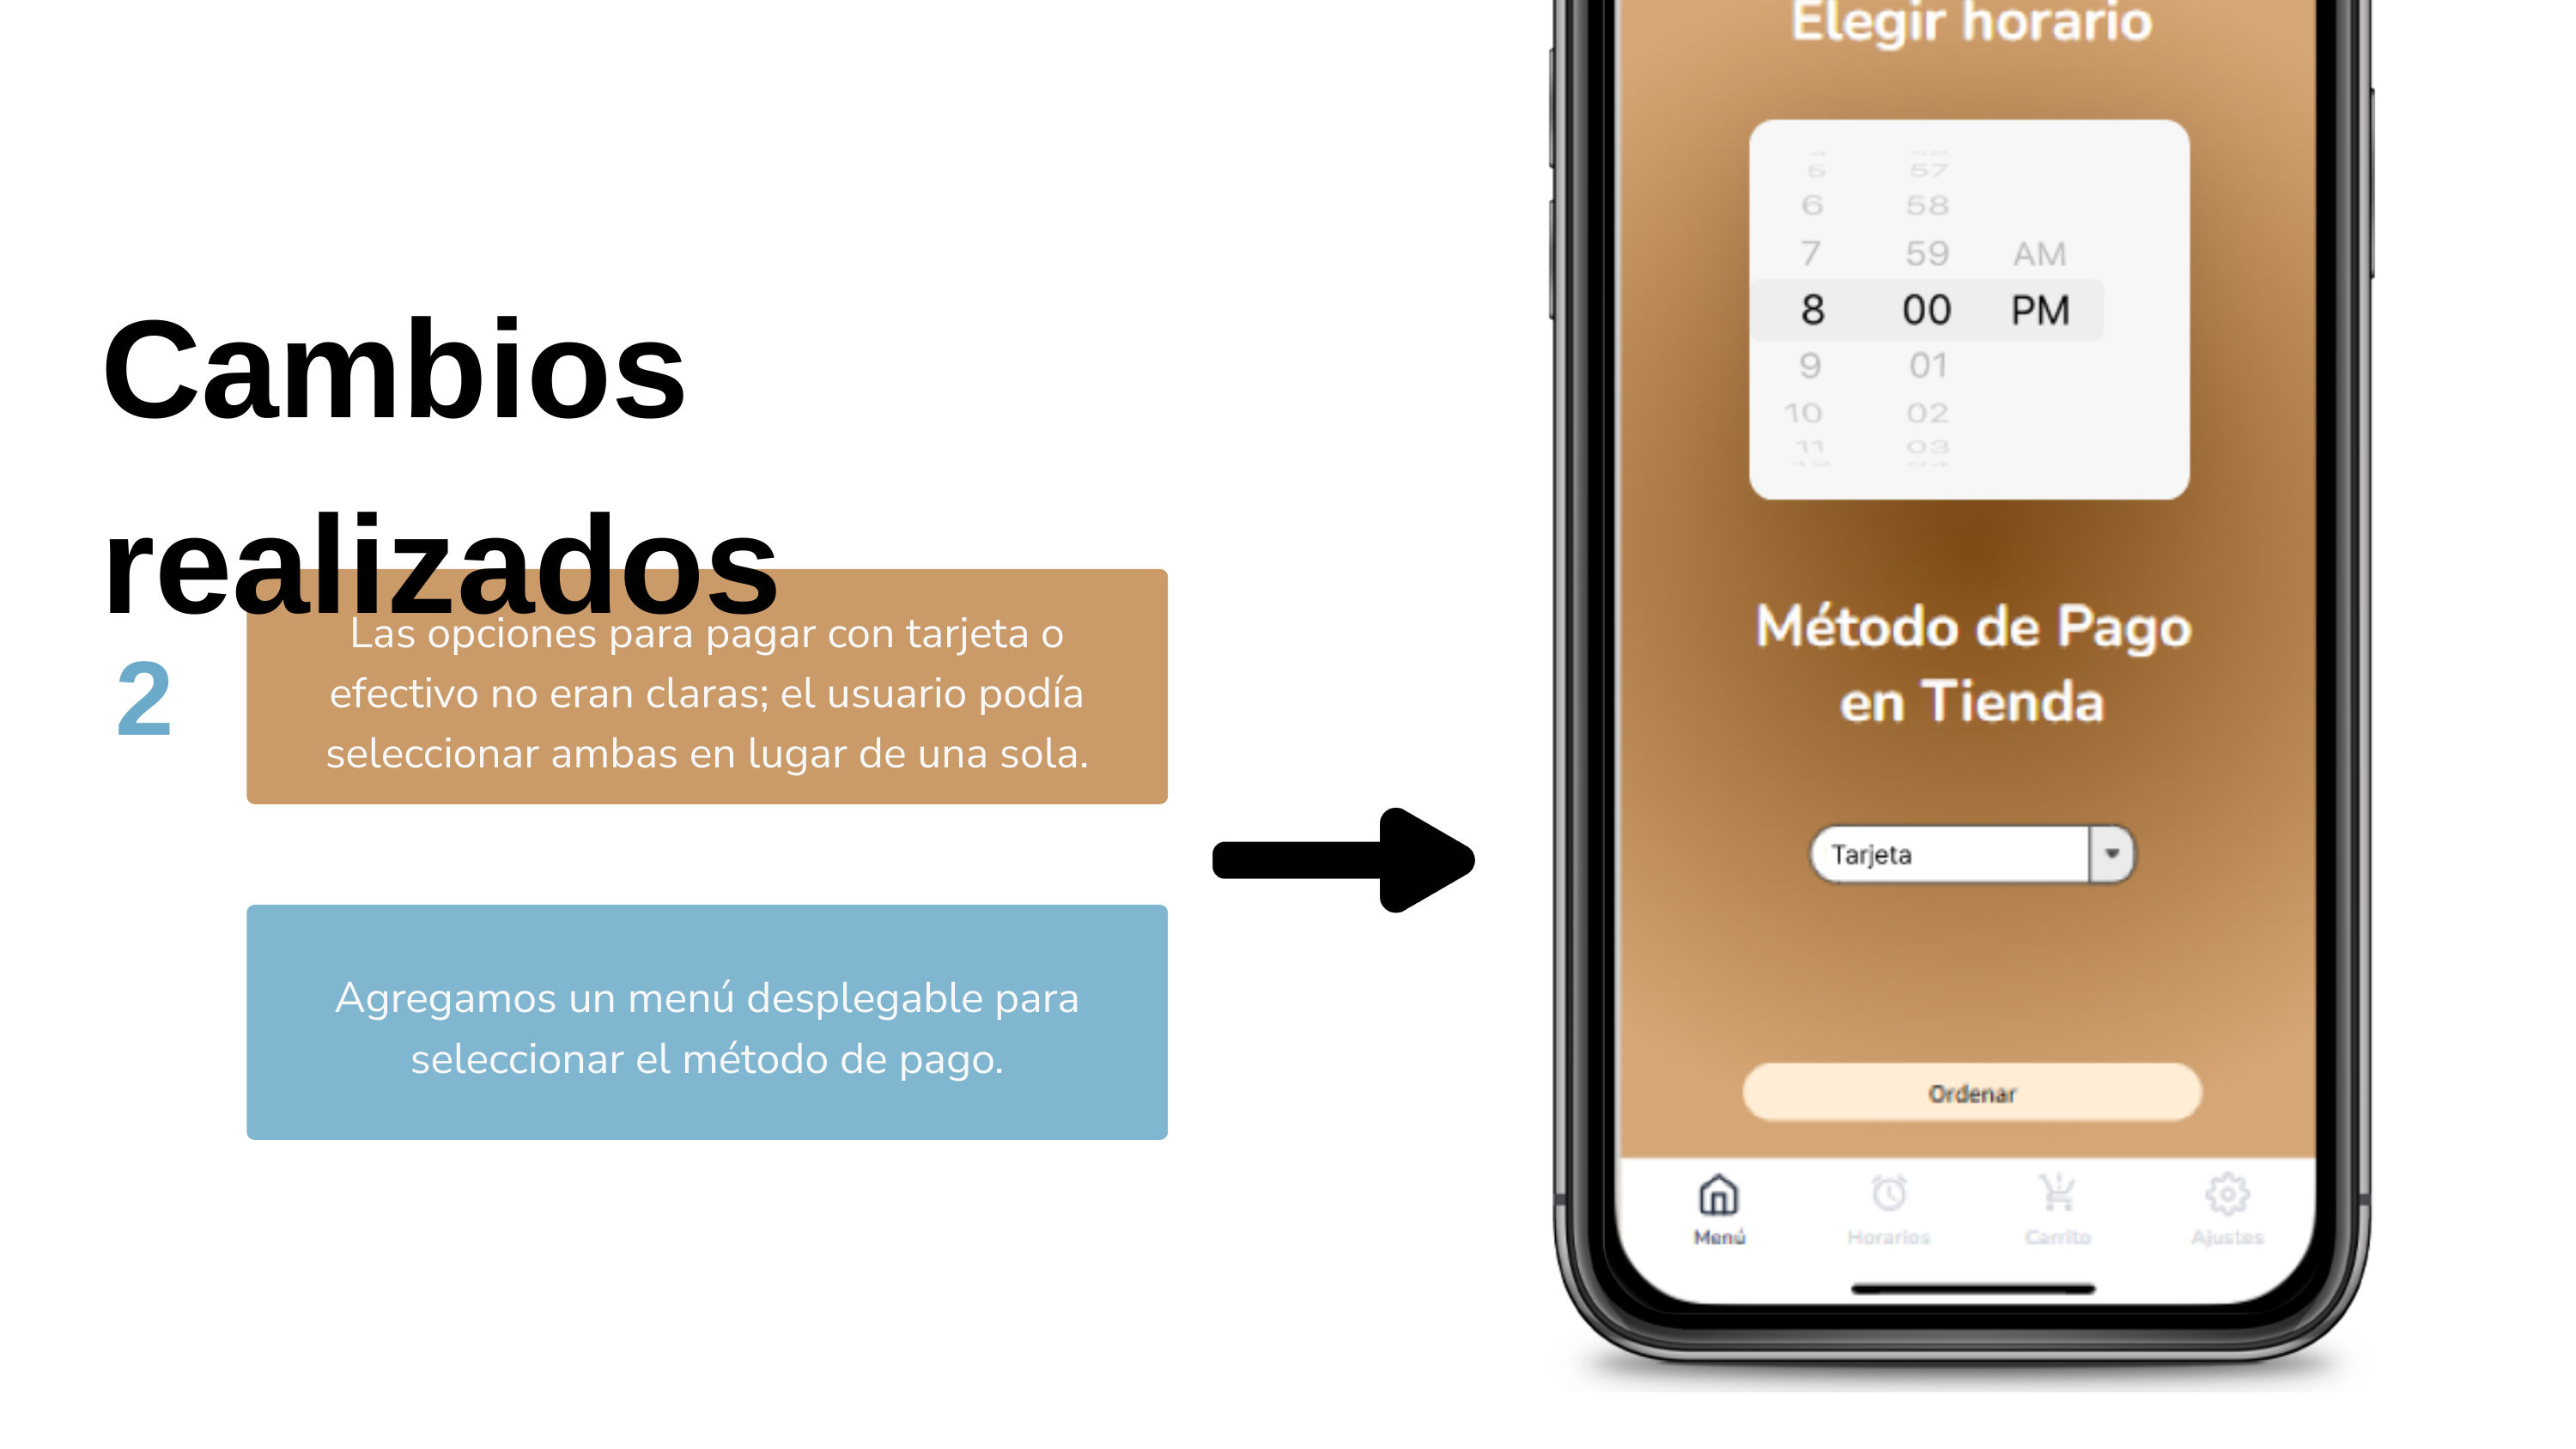

Cambios realizados

Las opciones para pagar con tarjeta o efectivo no eran claras; el usuario podía seleccionar ambas en lugar de una sola.
2

Agregamos un menú desplegable para seleccionar el método de pago.